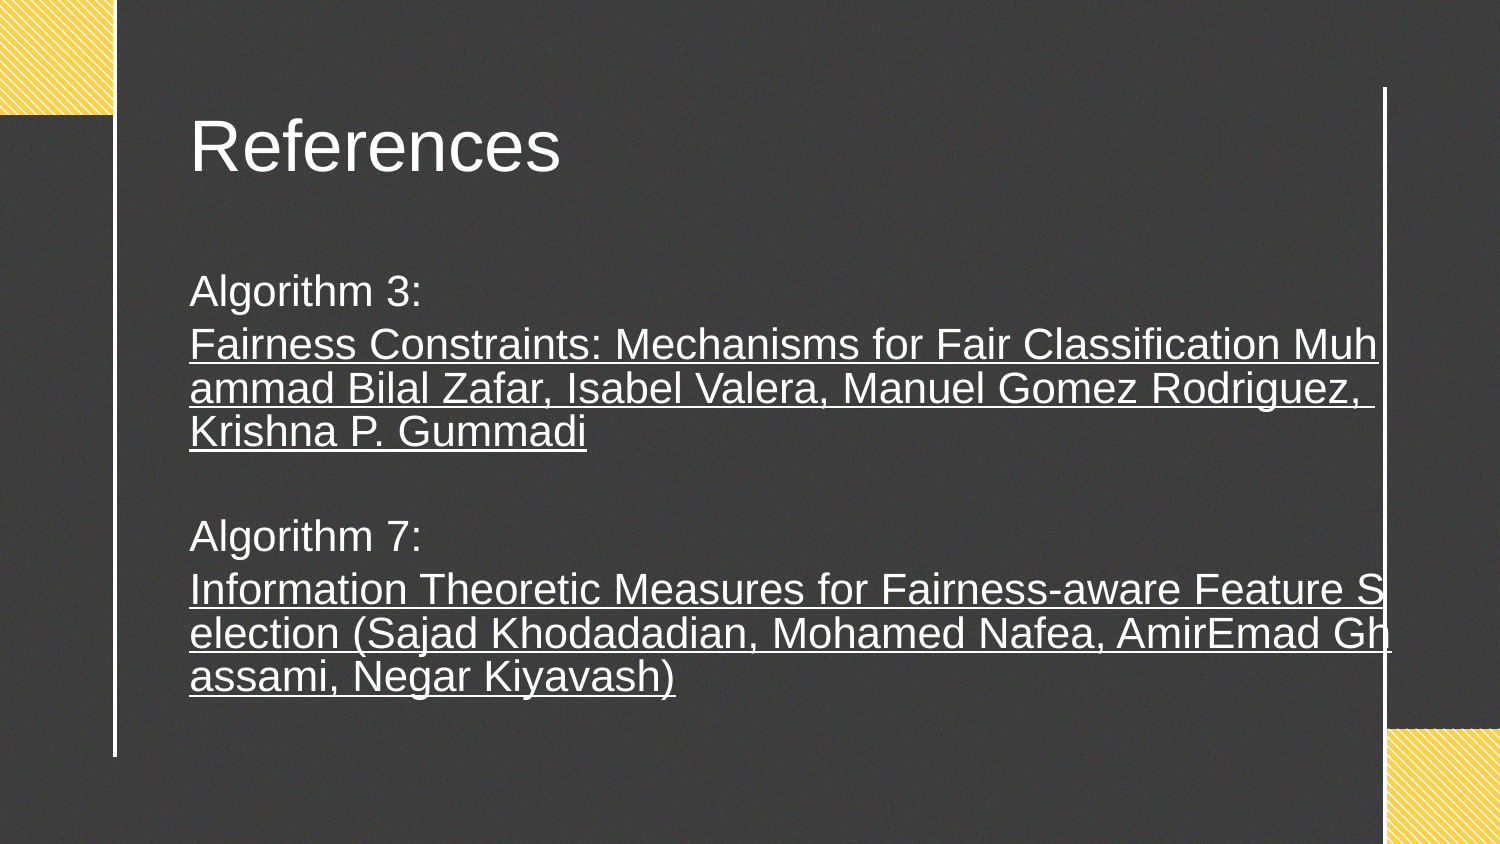

# References

Algorithm 3: Fairness Constraints: Mechanisms for Fair Classification Muhammad Bilal Zafar, Isabel Valera, Manuel Gomez Rodriguez, Krishna P. Gummadi

Algorithm 7: Information Theoretic Measures for Fairness-aware Feature Selection (Sajad Khodadadian, Mohamed Nafea, AmirEmad Ghassami, Negar Kiyavash)